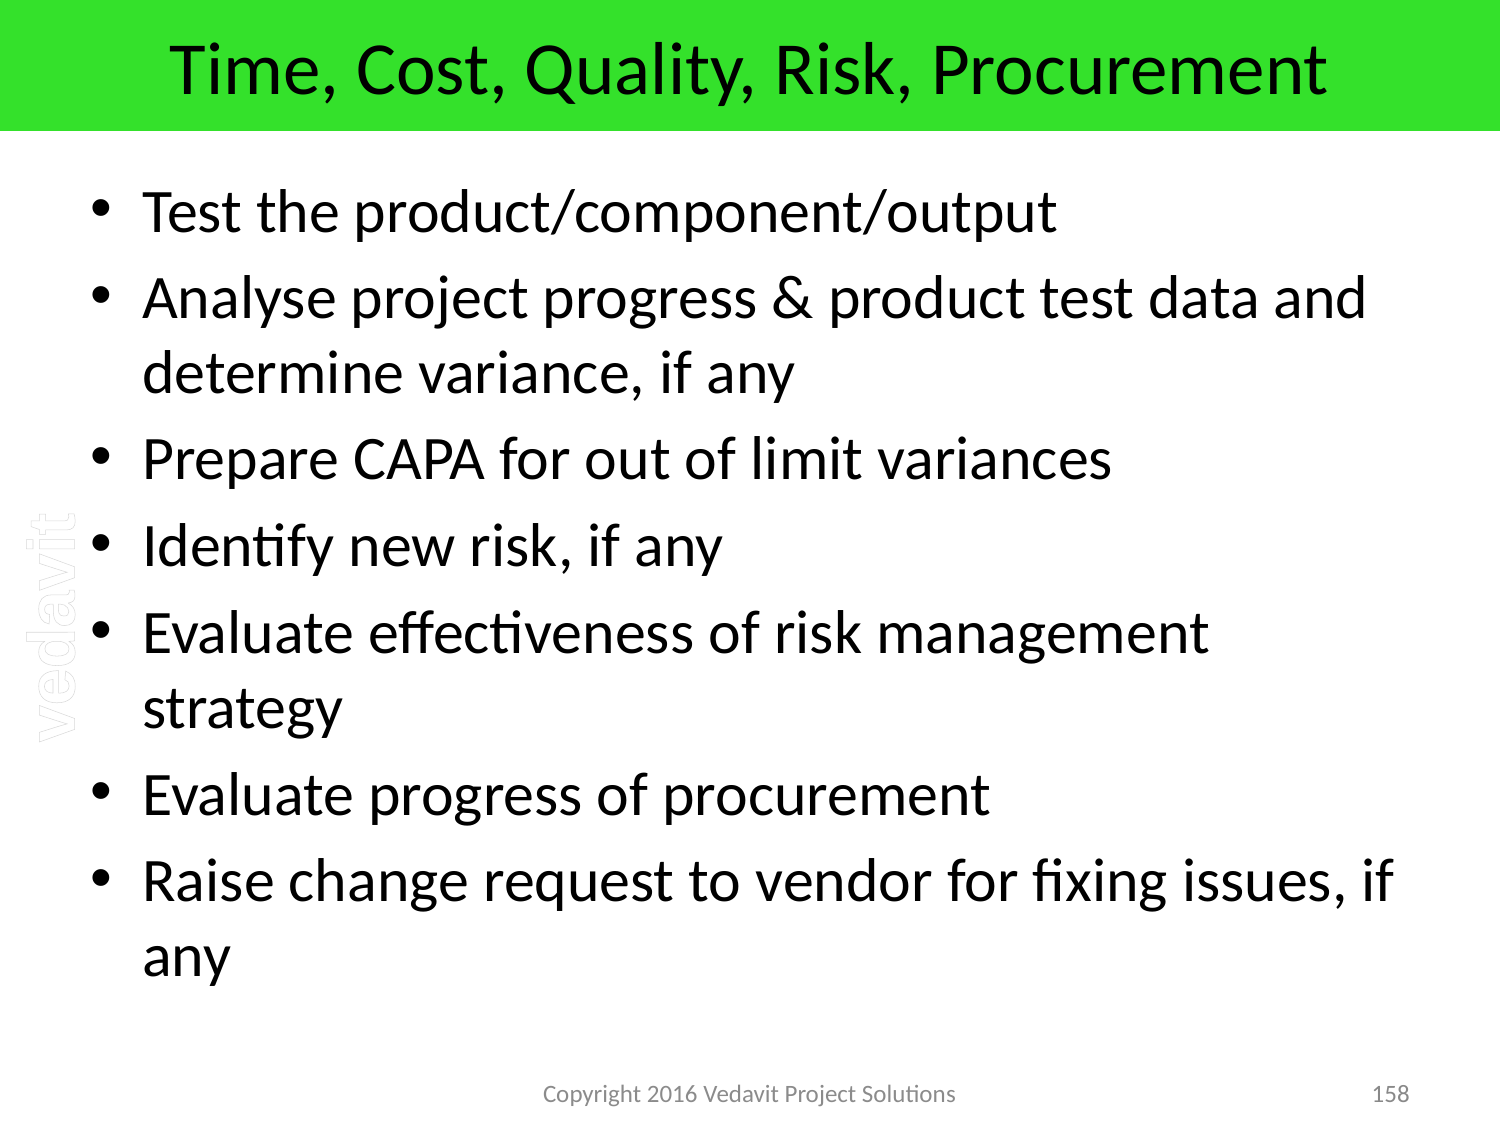

# Time, Cost, Quality, Risk, Procurement
Test the product/component/output
Analyse project progress & product test data and determine variance, if any
Prepare CAPA for out of limit variances
Identify new risk, if any
Evaluate effectiveness of risk management strategy
Evaluate progress of procurement
Raise change request to vendor for fixing issues, if any

Copyright 2016 Vedavit Project Solutions
158